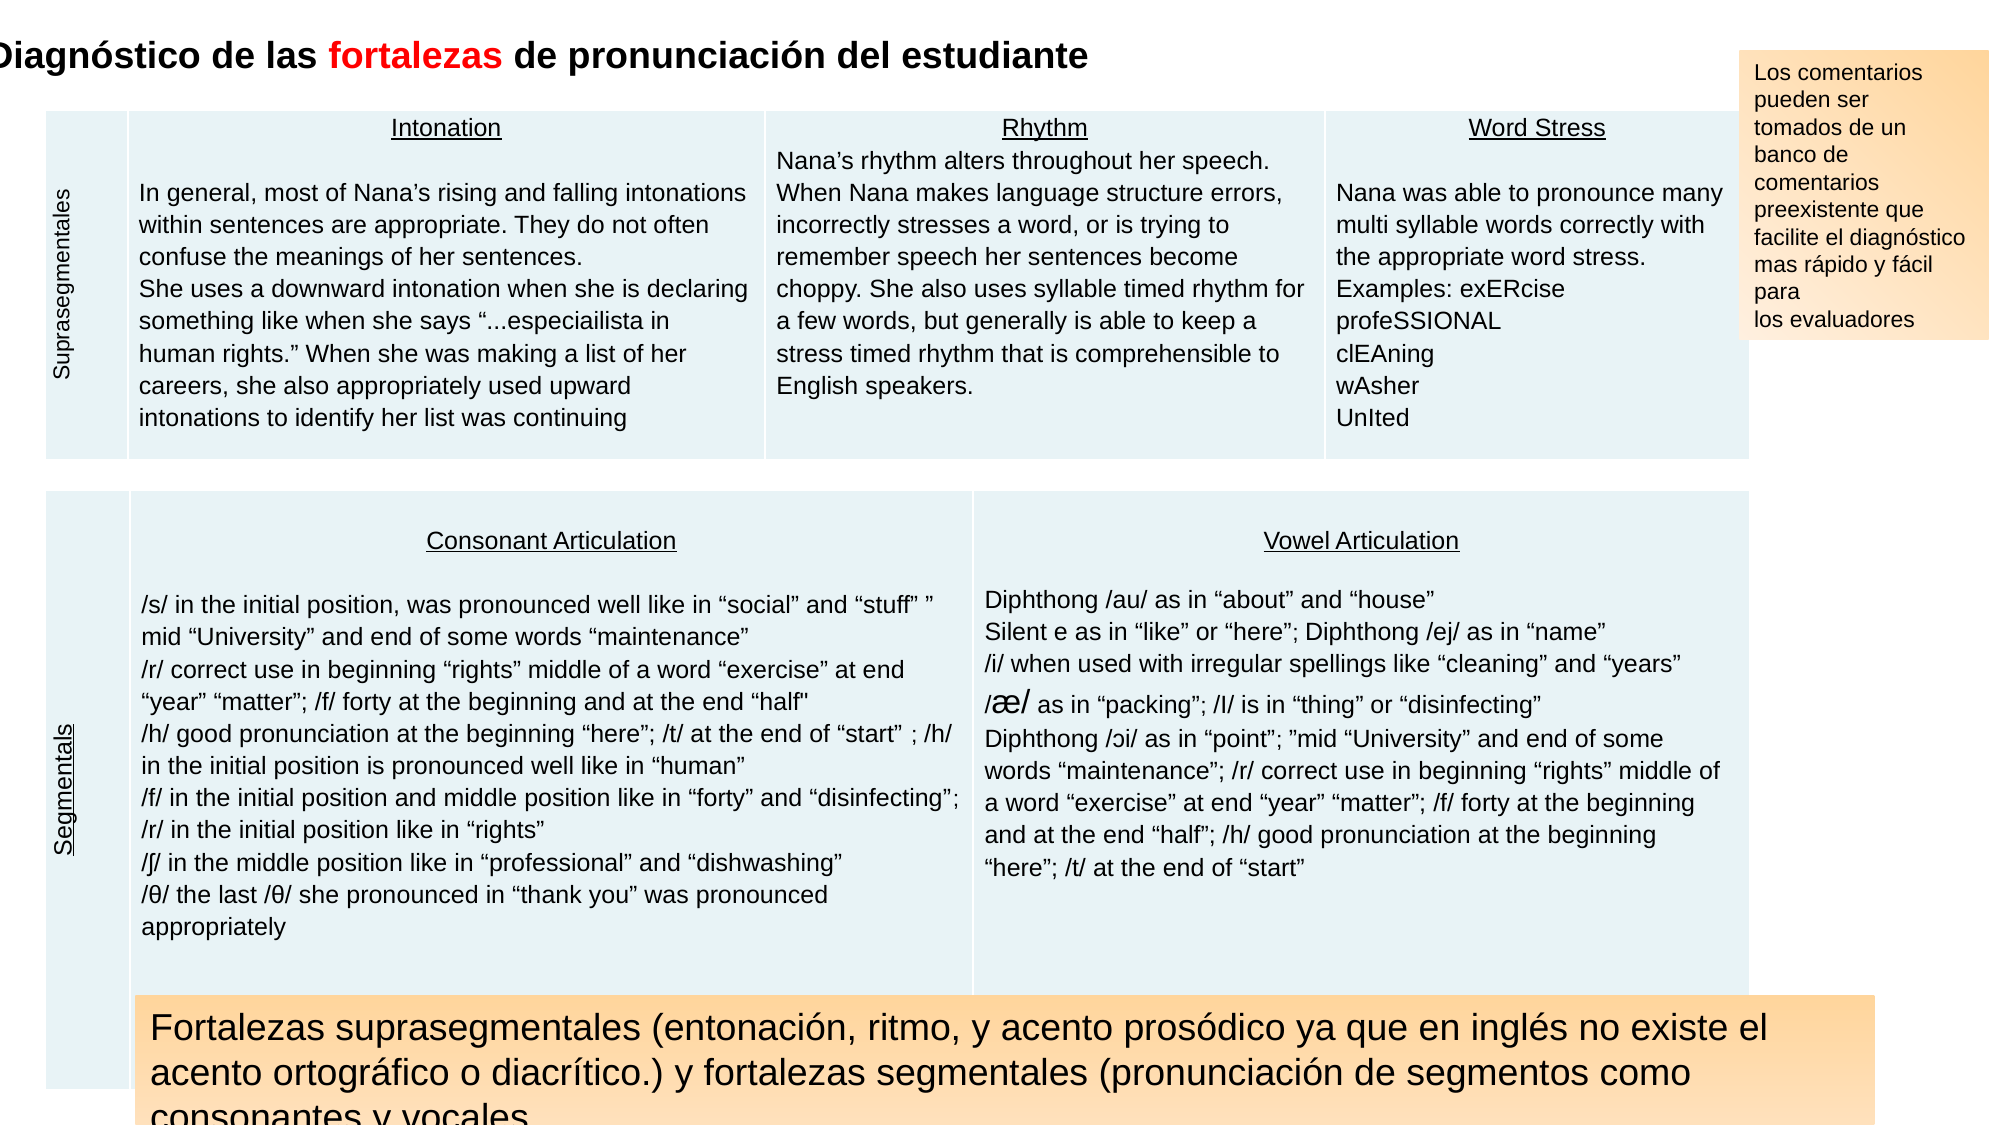

Diagnóstico de las fortalezas de pronunciación del estudiante
Los comentarios pueden ser
tomados de un banco de comentarios preexistente que facilite el diagnóstico mas rápido y fácil para
los evaluadores
| Suprasegmentales | Intonation   In general, most of Nana’s rising and falling intonations within sentences are appropriate. They do not often confuse the meanings of her sentences. She uses a downward intonation when she is declaring something like when she says “...especiailista in human rights.” When she was making a list of her careers, she also appropriately used upward intonations to identify her list was continuing | Rhythm Nana’s rhythm alters throughout her speech. When Nana makes language structure errors, incorrectly stresses a word, or is trying to remember speech her sentences become choppy. She also uses syllable timed rhythm for a few words, but generally is able to keep a stress timed rhythm that is comprehensible to English speakers. | Word Stress   Nana was able to pronounce many multi syllable words correctly with the appropriate word stress. Examples: exERcise profeSSIONAL clEAning wAsher UnIted |
| --- | --- | --- | --- |
| Segmentals | Consonant Articulation   /s/ in the initial position, was pronounced well like in “social” and “stuff” ” mid “University” and end of some words “maintenance” /r/ correct use in beginning “rights” middle of a word “exercise” at end “year” “matter”; /f/ forty at the beginning and at the end “half" /h/ good pronunciation at the beginning “here”; /t/ at the end of “start” ; /h/ in the initial position is pronounced well like in “human” /f/ in the initial position and middle position like in “forty” and “disinfecting”; /r/ in the initial position like in “rights” /ʃ/ in the middle position like in “professional” and “dishwashing” /θ/ the last /θ/ she pronounced in “thank you” was pronounced appropriately | Vowel Articulation   Diphthong /au/ as in “about” and “house” Silent e as in “like” or “here”; Diphthong /ej/ as in “name” /i/ when used with irregular spellings like “cleaning” and “years” /æ/ as in “packing”; /I/ is in “thing” or “disinfecting” Diphthong /ɔi/ as in “point”; ”mid “University” and end of some words “maintenance”; /r/ correct use in beginning “rights” middle of a word “exercise” at end “year” “matter”; /f/ forty at the beginning and at the end “half”; /h/ good pronunciation at the beginning “here”; /t/ at the end of “start” |
| --- | --- | --- |
Fortalezas suprasegmentales (entonación, ritmo, y acento prosódico ya que en inglés no existe el acento ortográfico o diacrítico.) y fortalezas segmentales (pronunciación de segmentos como consonantes y vocales